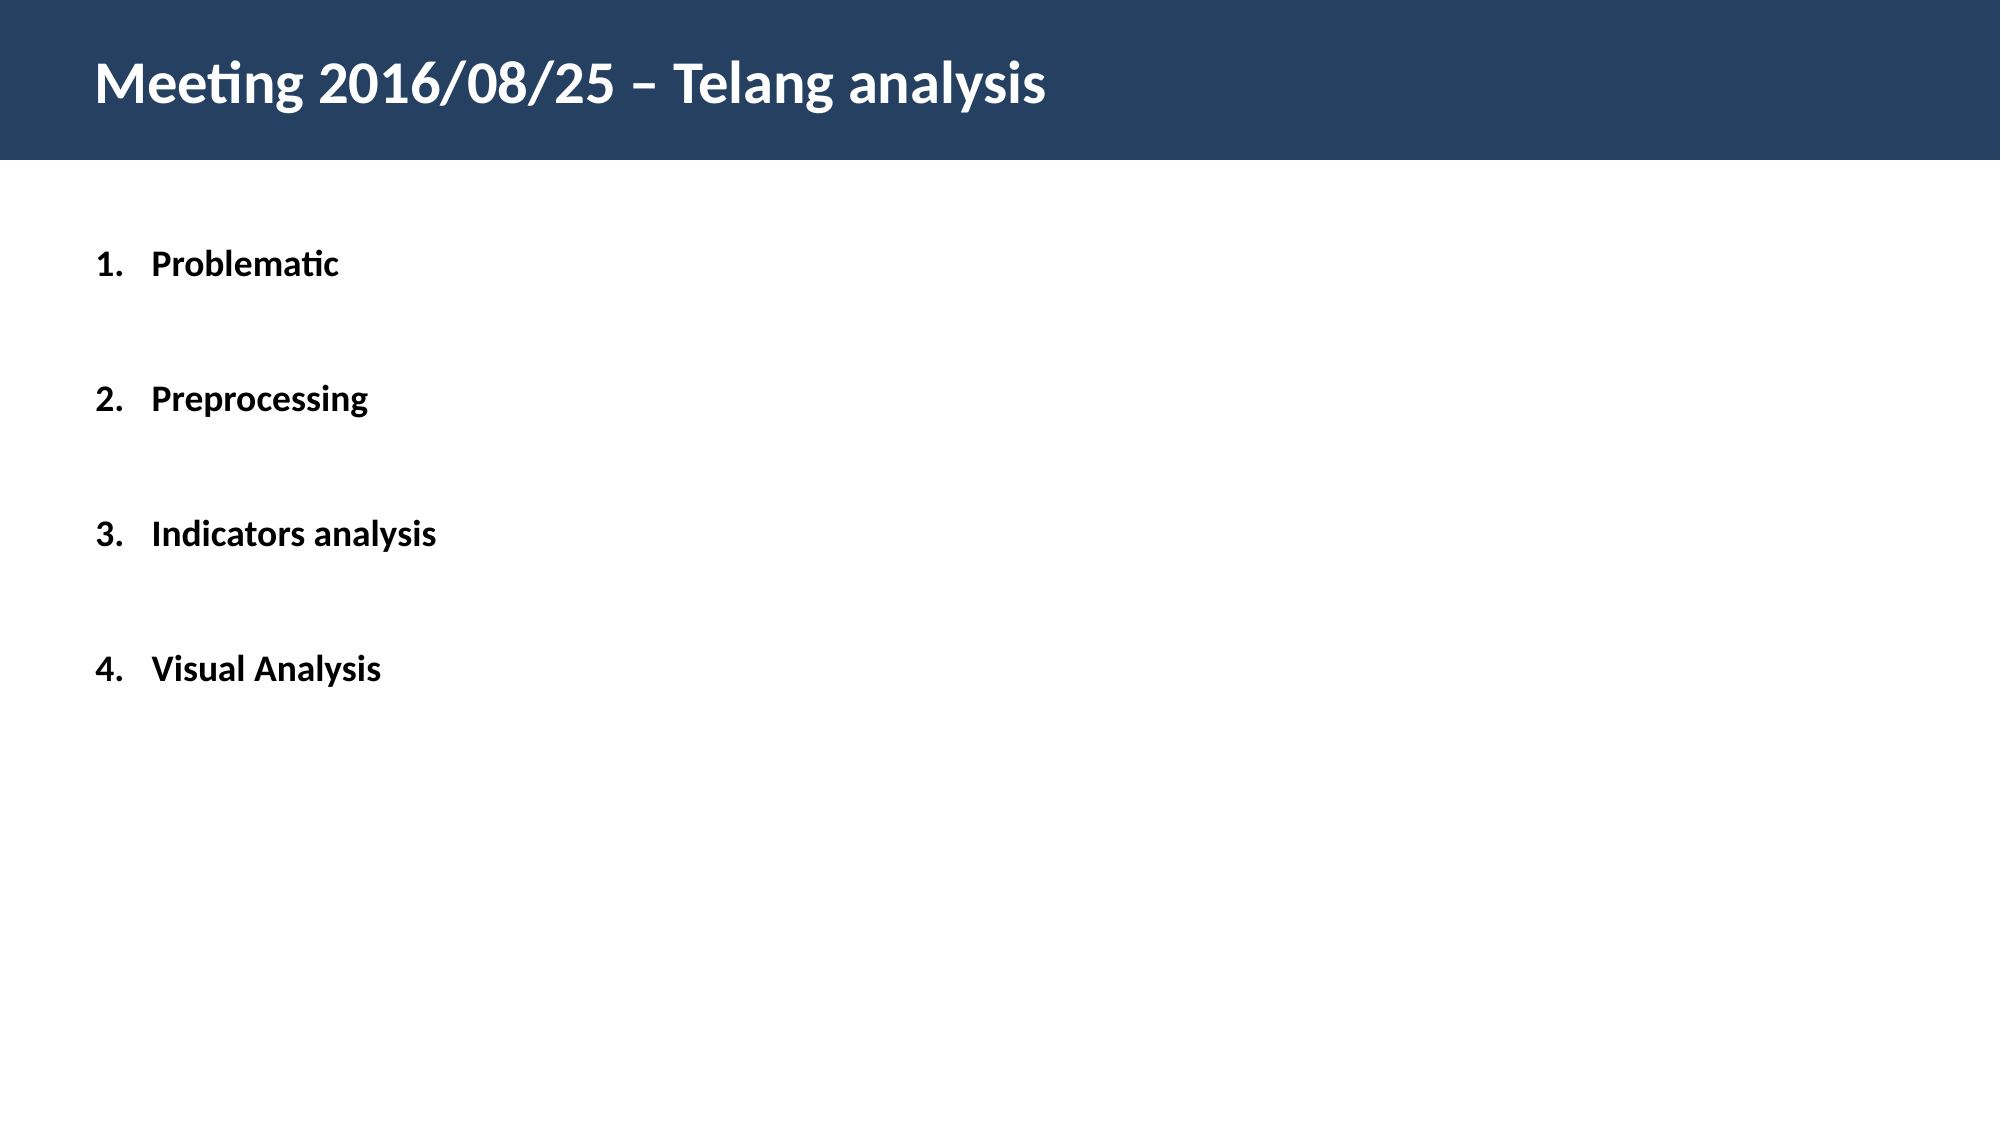

Meeting 2016/08/25 – Telang analysis
Problematic

Preprocessing

Indicators analysis

Visual Analysis